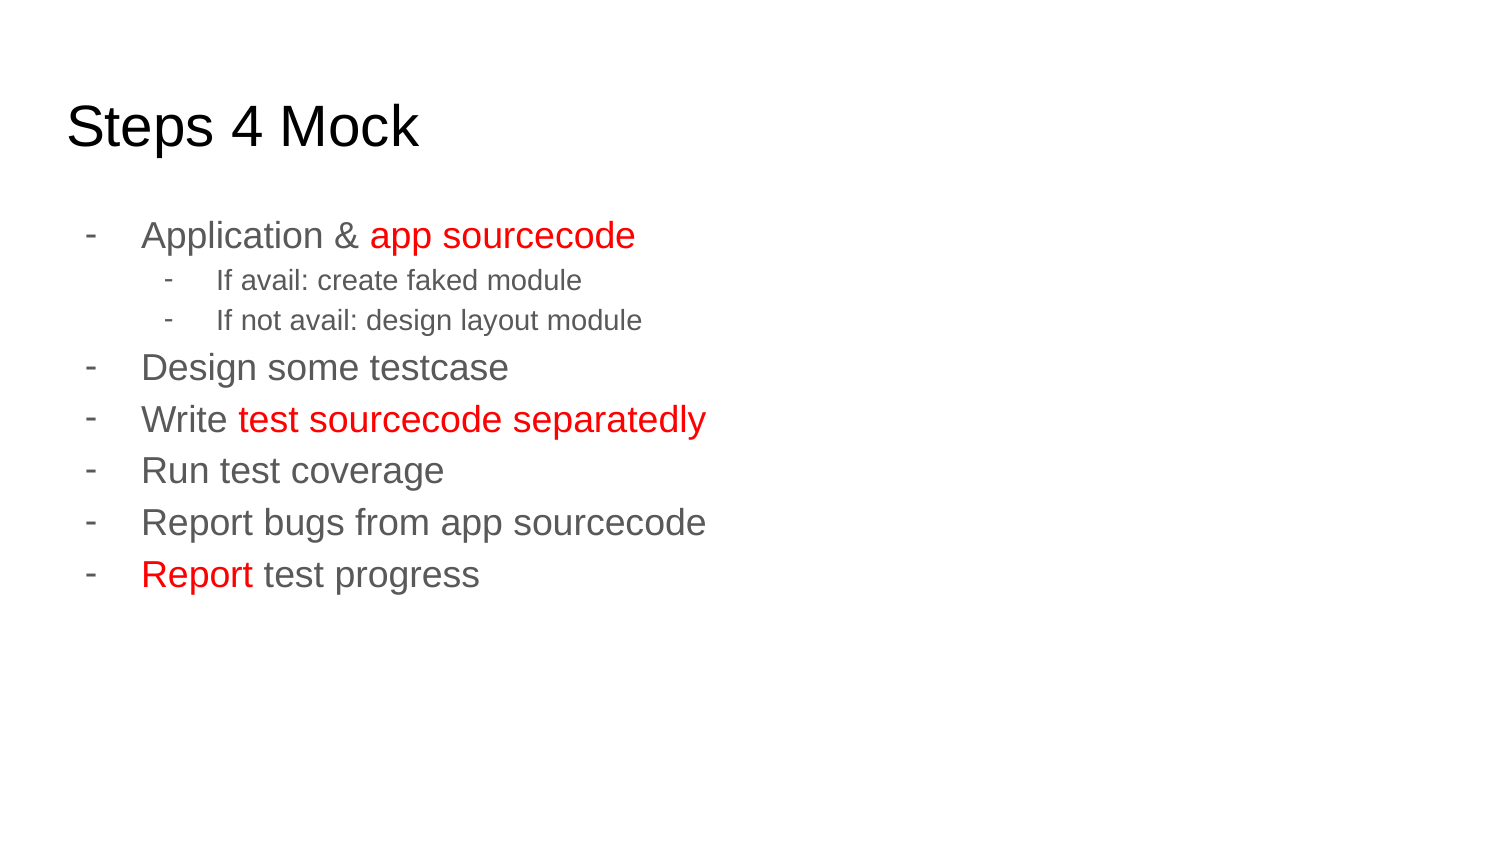

# Steps 4 Mock
Application & app sourcecode
If avail: create faked module
If not avail: design layout module
Design some testcase
Write test sourcecode separatedly
Run test coverage
Report bugs from app sourcecode
Report test progress